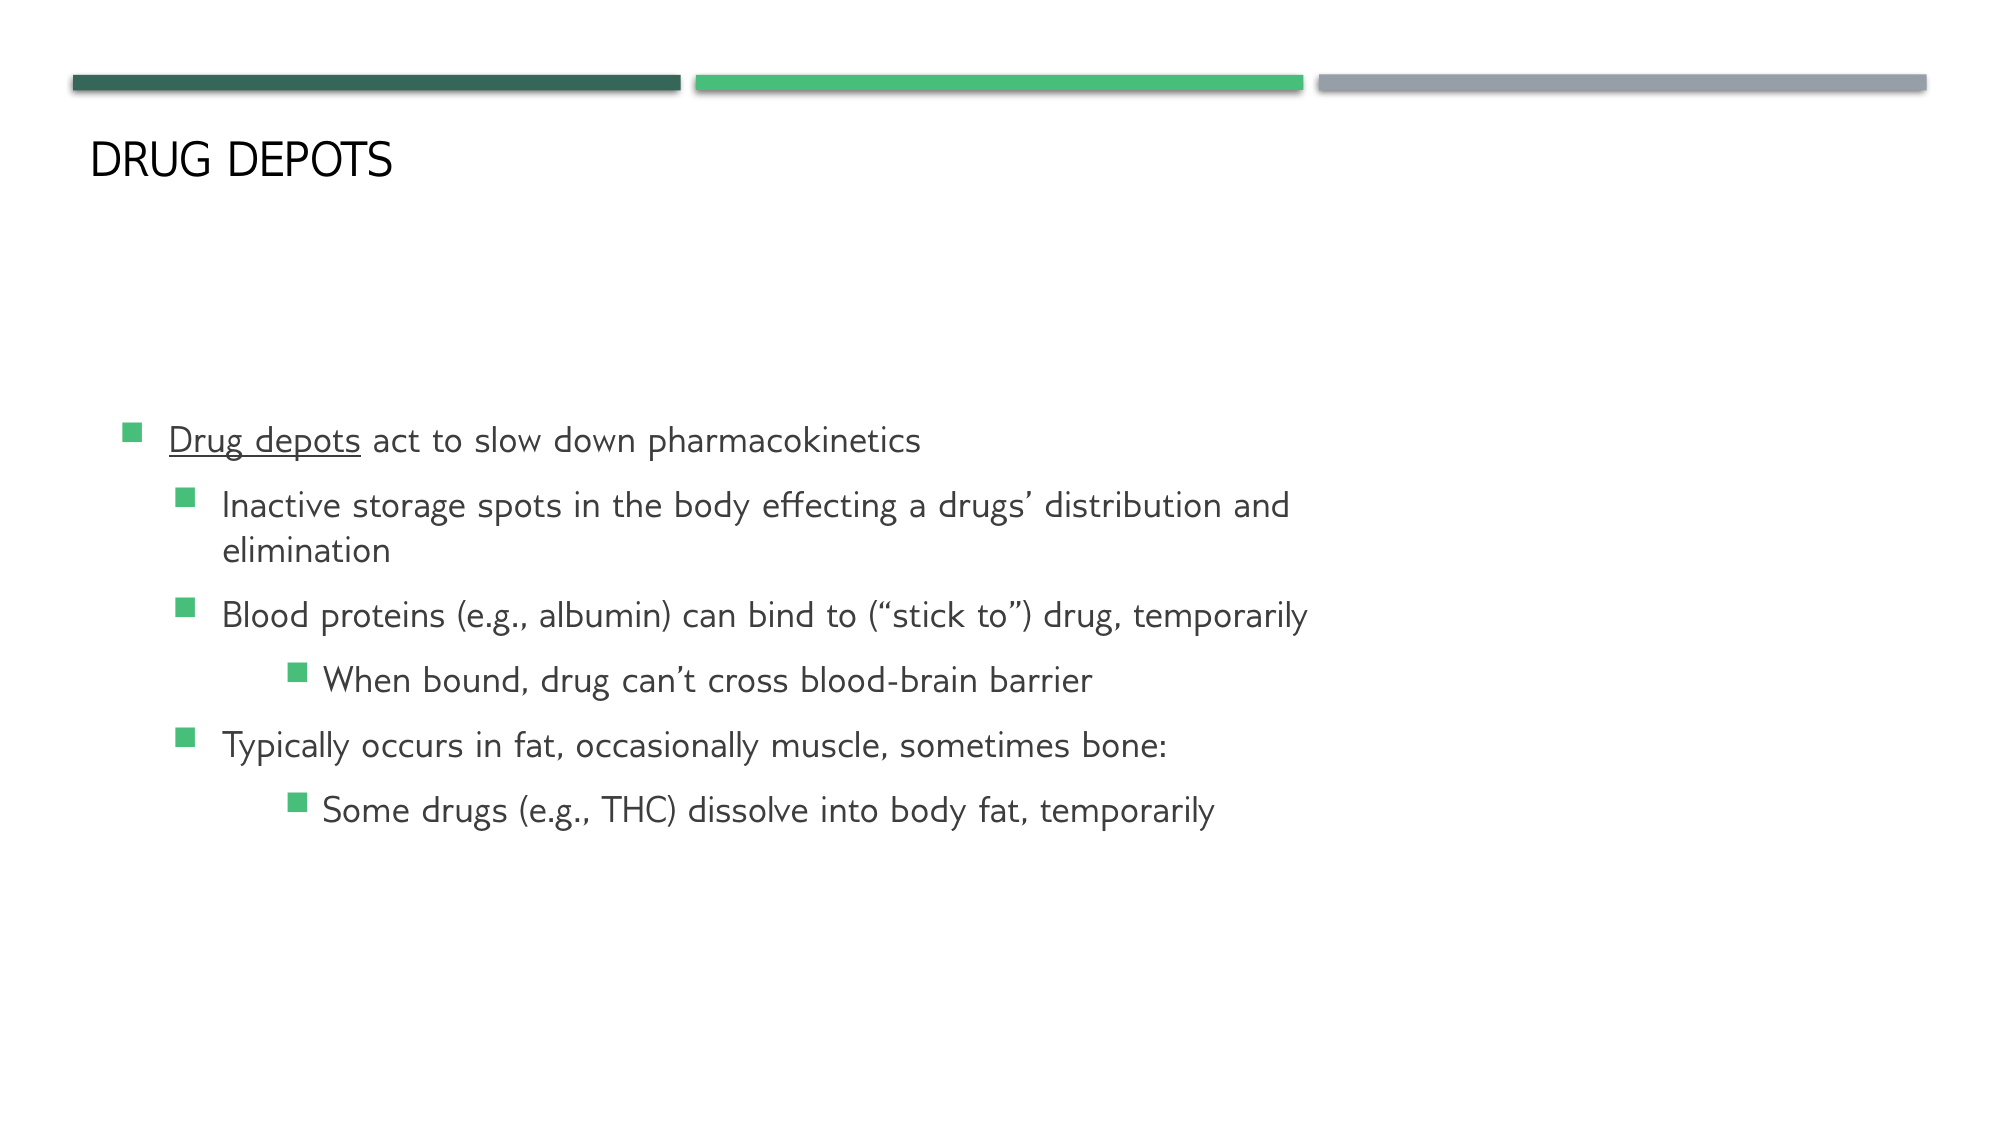

# Drug depots
Drug depots act to slow down pharmacokinetics
Inactive storage spots in the body effecting a drugs’ distribution and elimination
Blood proteins (e.g., albumin) can bind to (“stick to”) drug, temporarily
When bound, drug can’t cross blood-brain barrier
Typically occurs in fat, occasionally muscle, sometimes bone:
Some drugs (e.g., THC) dissolve into body fat, temporarily